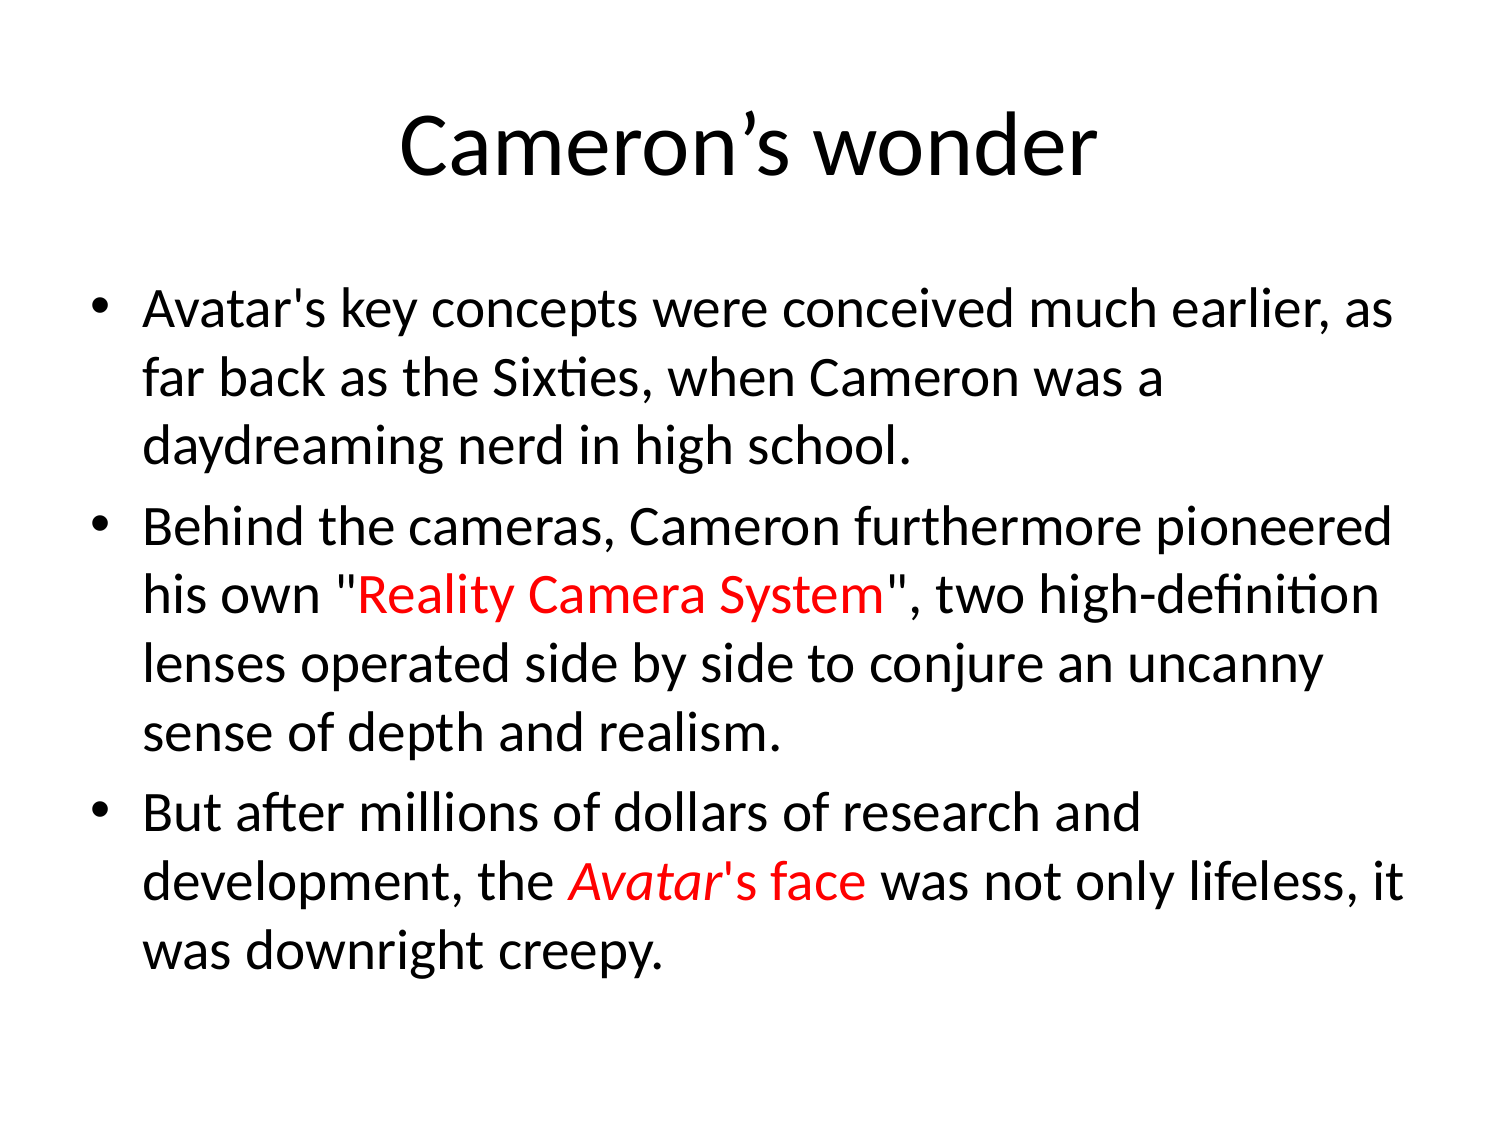

# Cameron’s wonder
Avatar's key concepts were conceived much earlier, as far back as the Sixties, when Cameron was a daydreaming nerd in high school.
Behind the cameras, Cameron furthermore pioneered his own "Reality Camera System", two high-definition lenses operated side by side to conjure an uncanny sense of depth and realism.
But after millions of dollars of research and development, the Avatar's face was not only lifeless, it was downright creepy.